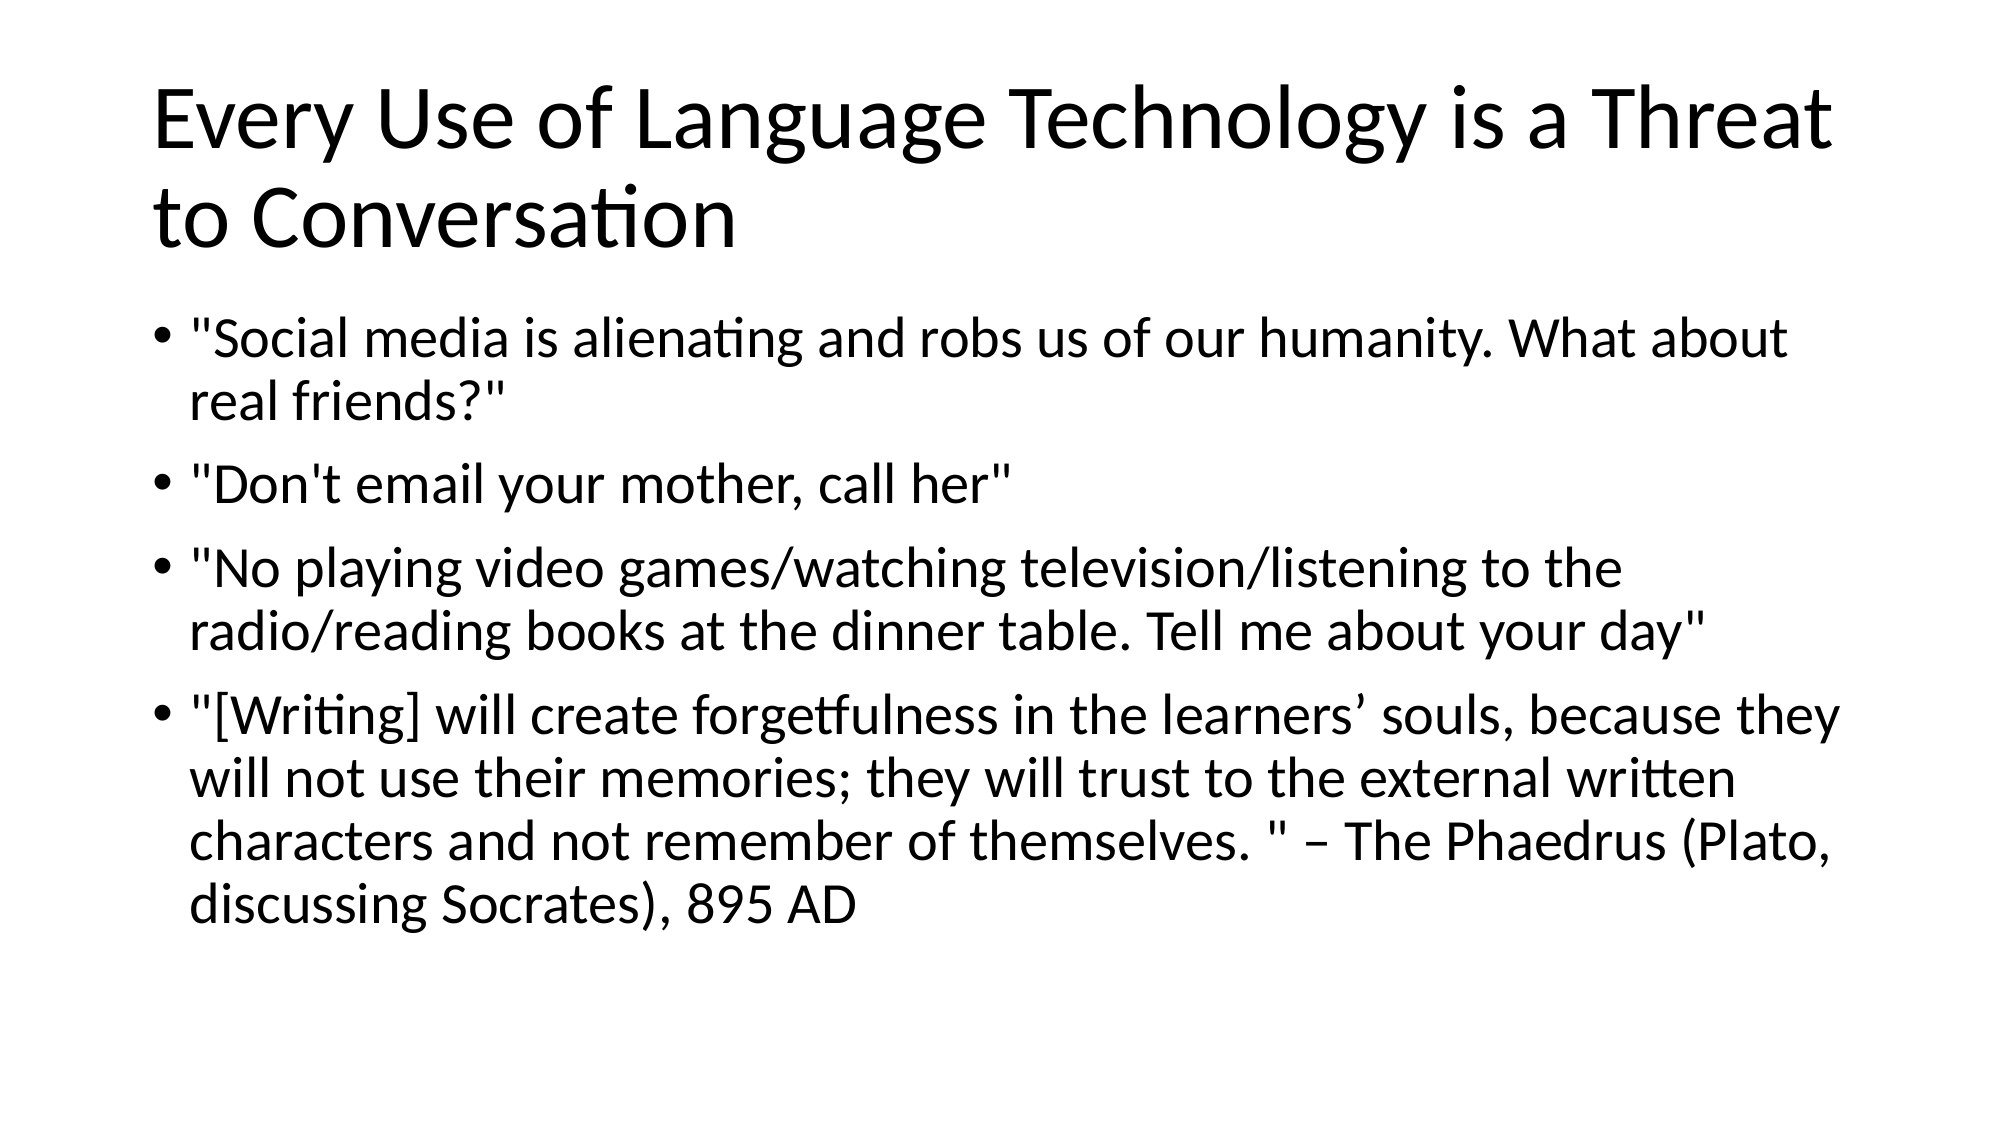

# Every Use of Language Technology is a Threat to Conversation
"Social media is alienating and robs us of our humanity. What about real friends?"
"Don't email your mother, call her"
"No playing video games/watching television/listening to the radio/reading books at the dinner table. Tell me about your day"
"[Writing] will create forgetfulness in the learners’ souls, because they will not use their memories; they will trust to the external written characters and not remember of themselves. " – The Phaedrus (Plato, discussing Socrates), 895 AD